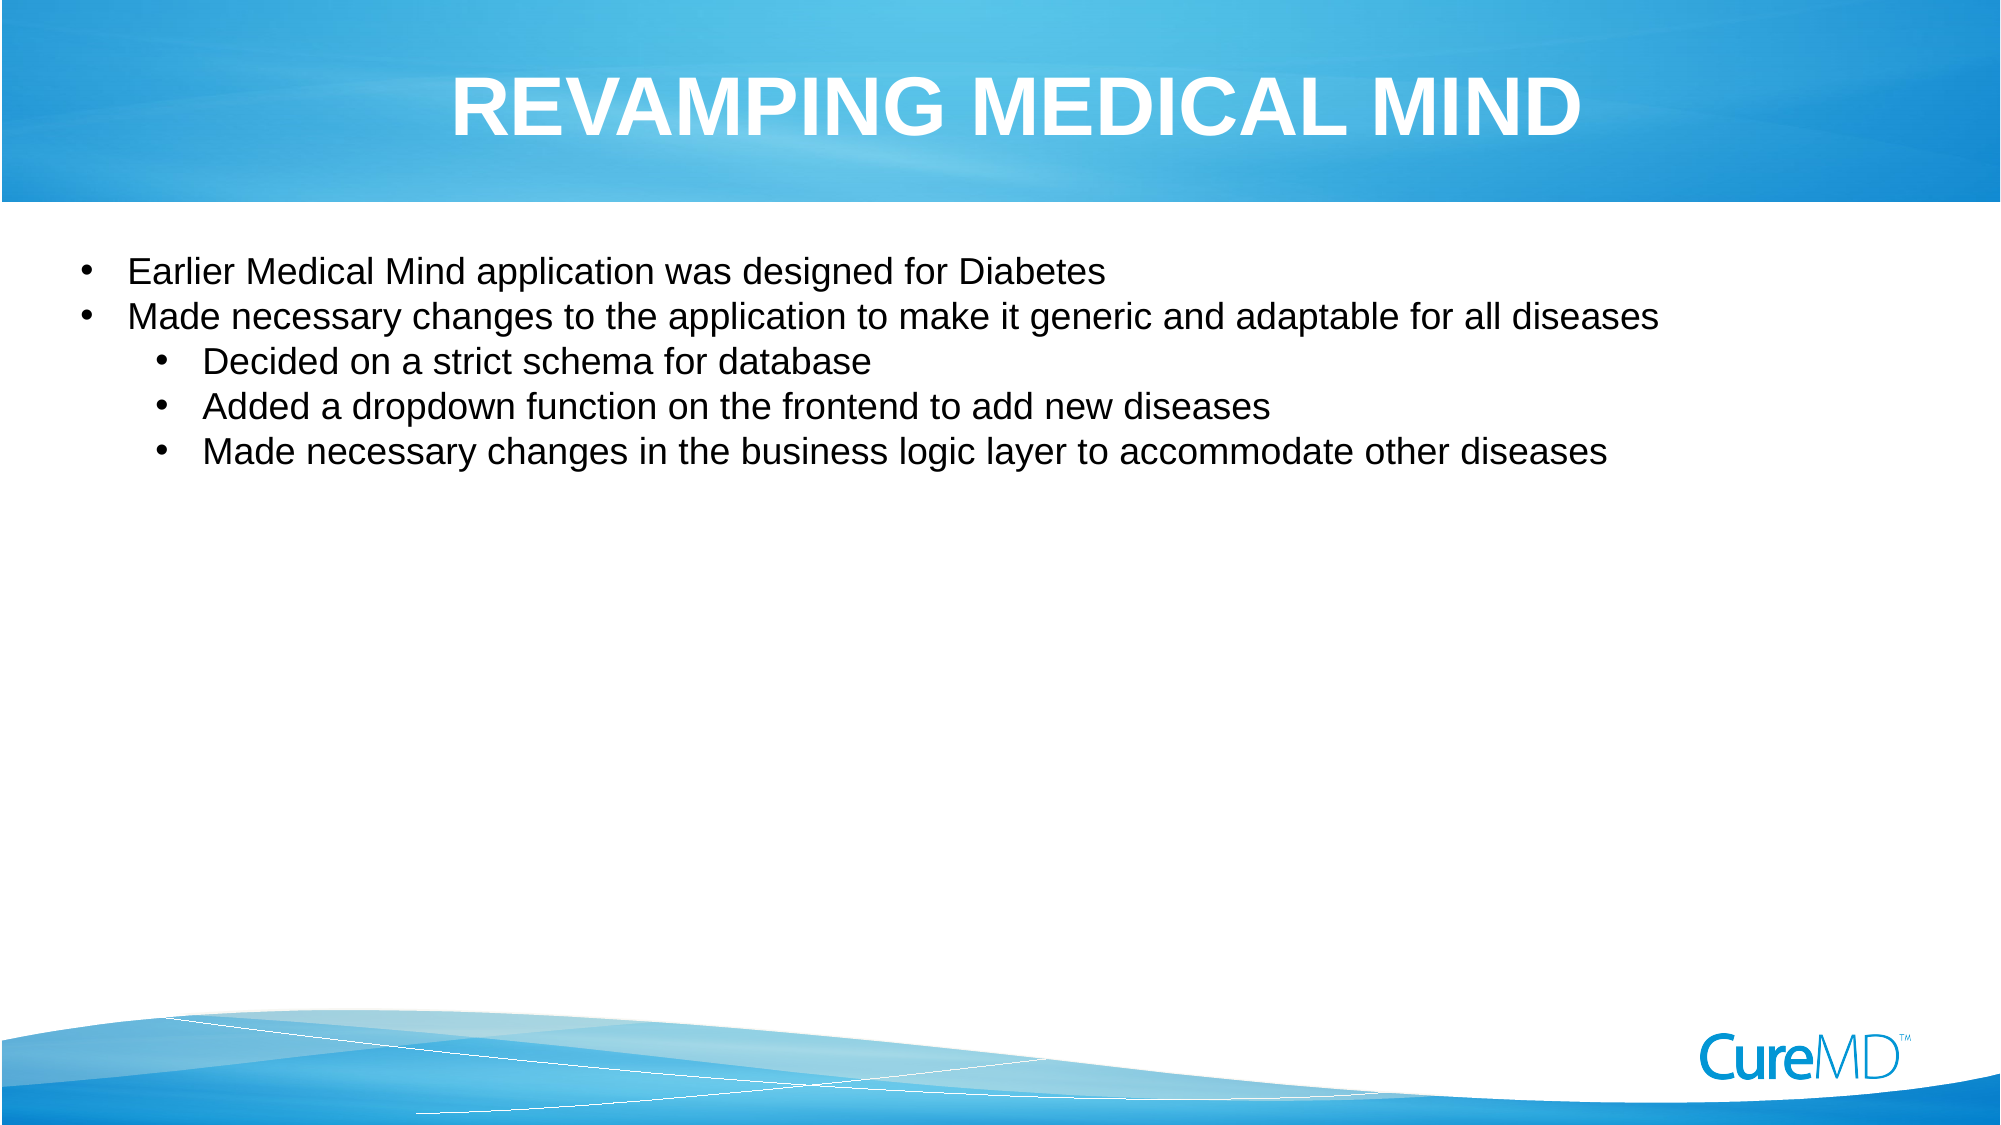

# Revamping Medical Mind
Earlier Medical Mind application was designed for Diabetes
Made necessary changes to the application to make it generic and adaptable for all diseases
Decided on a strict schema for database
Added a dropdown function on the frontend to add new diseases
Made necessary changes in the business logic layer to accommodate other diseases